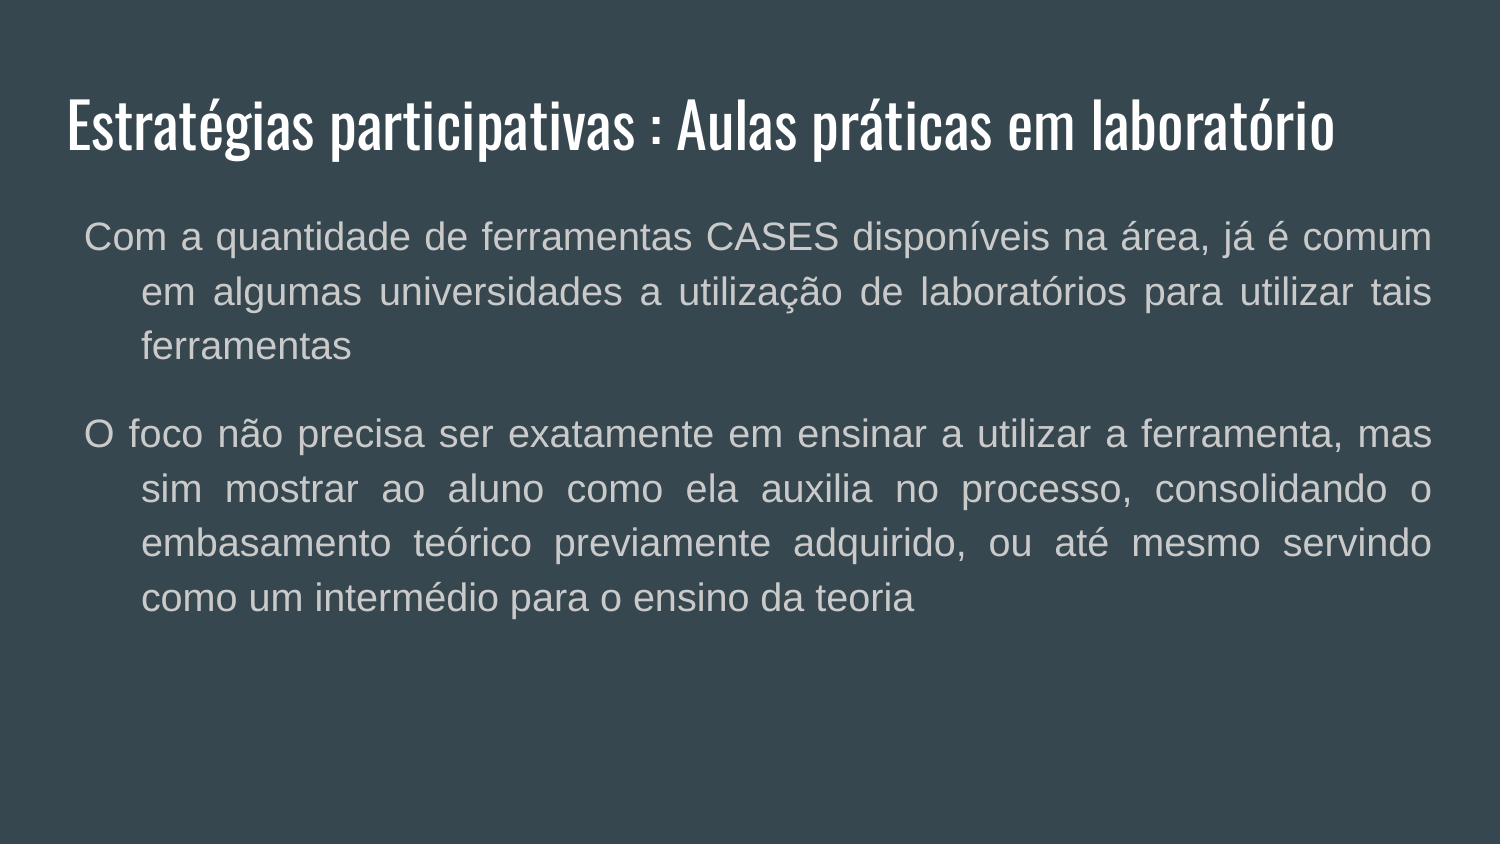

# Estratégias participativas : Aulas práticas em laboratório
Com a quantidade de ferramentas CASES disponíveis na área, já é comum em algumas universidades a utilização de laboratórios para utilizar tais ferramentas
O foco não precisa ser exatamente em ensinar a utilizar a ferramenta, mas sim mostrar ao aluno como ela auxilia no processo, consolidando o embasamento teórico previamente adquirido, ou até mesmo servindo como um intermédio para o ensino da teoria